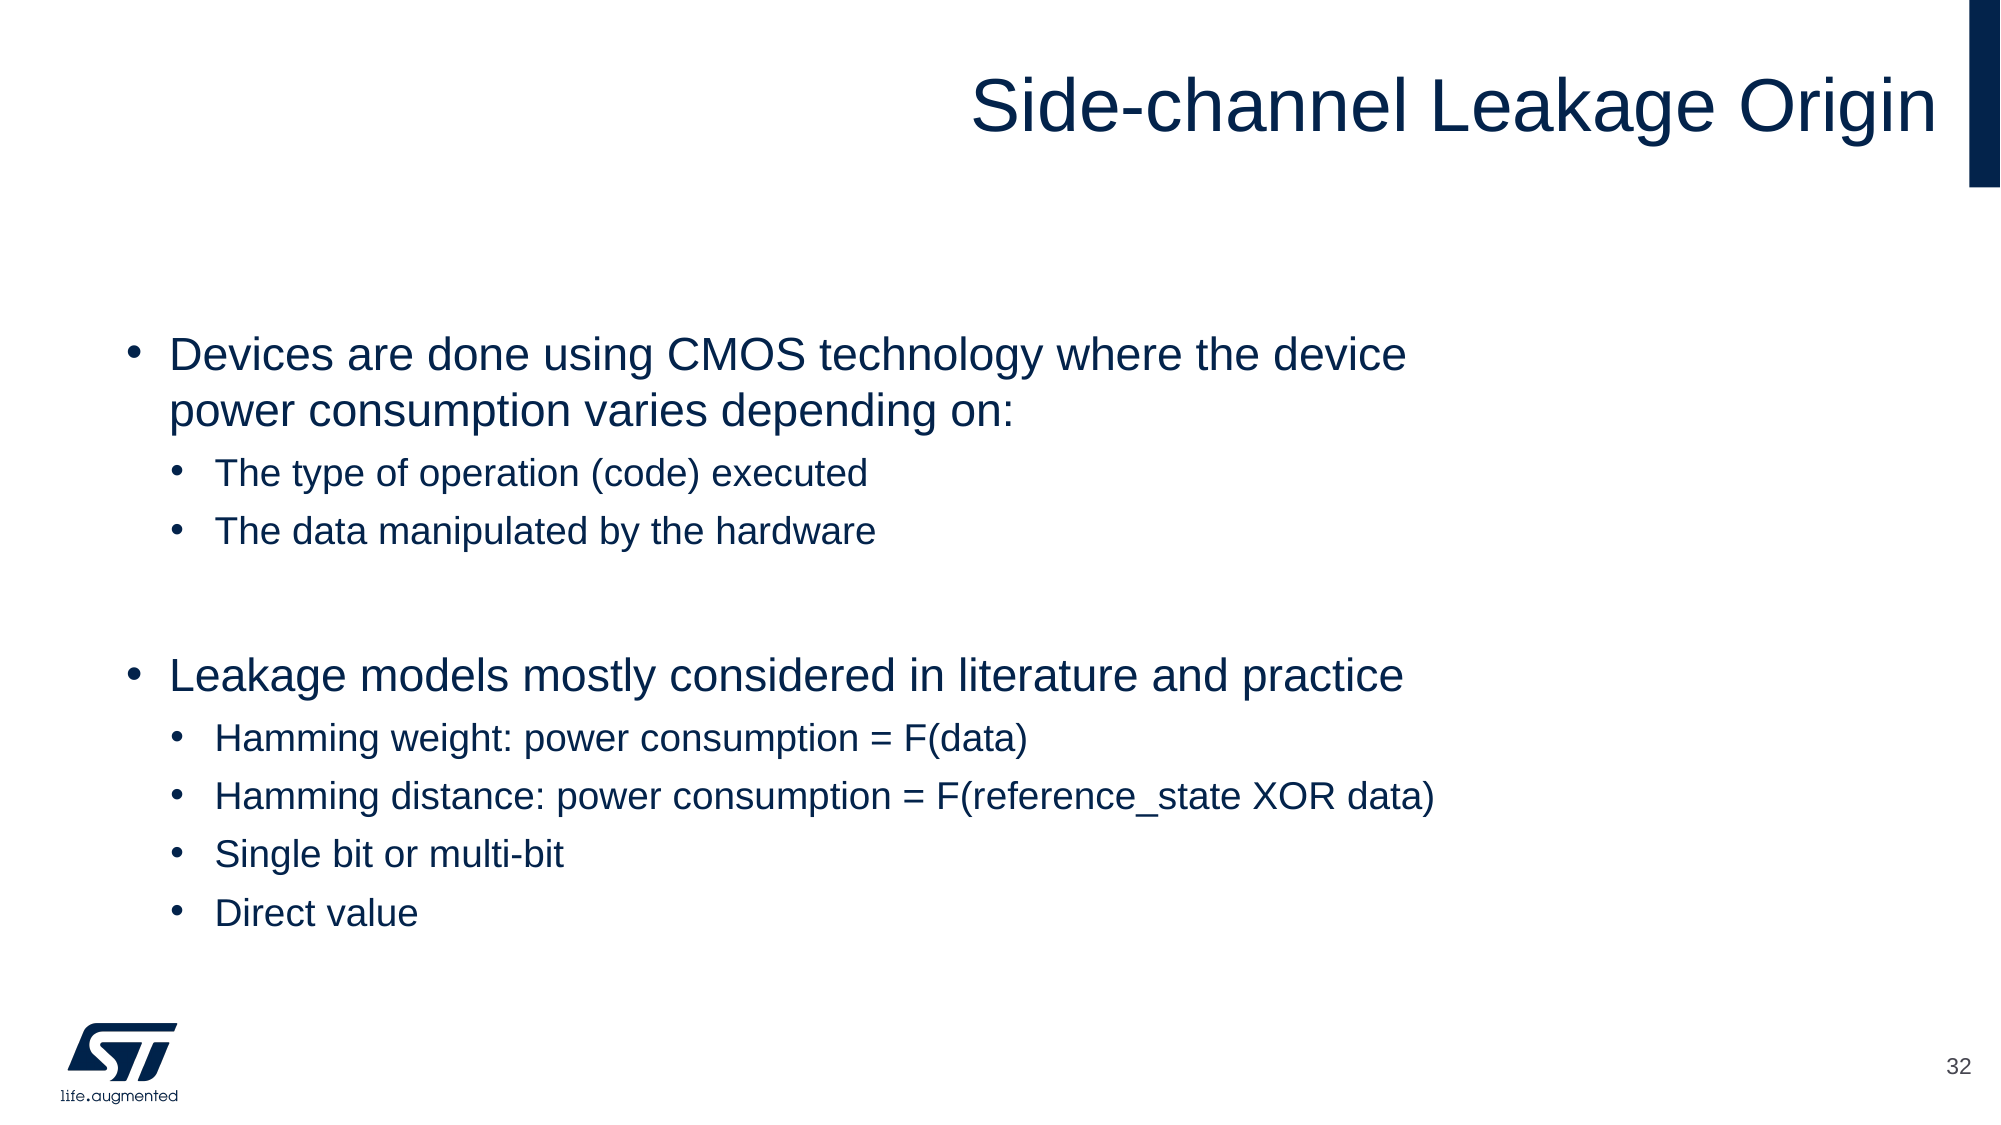

# Side-channel Leakage Origin
Devices are done using CMOS technology where the device power consumption varies depending on:
The type of operation (code) executed
The data manipulated by the hardware

Leakage models mostly considered in literature and practice
Hamming weight: power consumption = F(data)
Hamming distance: power consumption = F(reference_state XOR data)
Single bit or multi-bit
Direct value

32